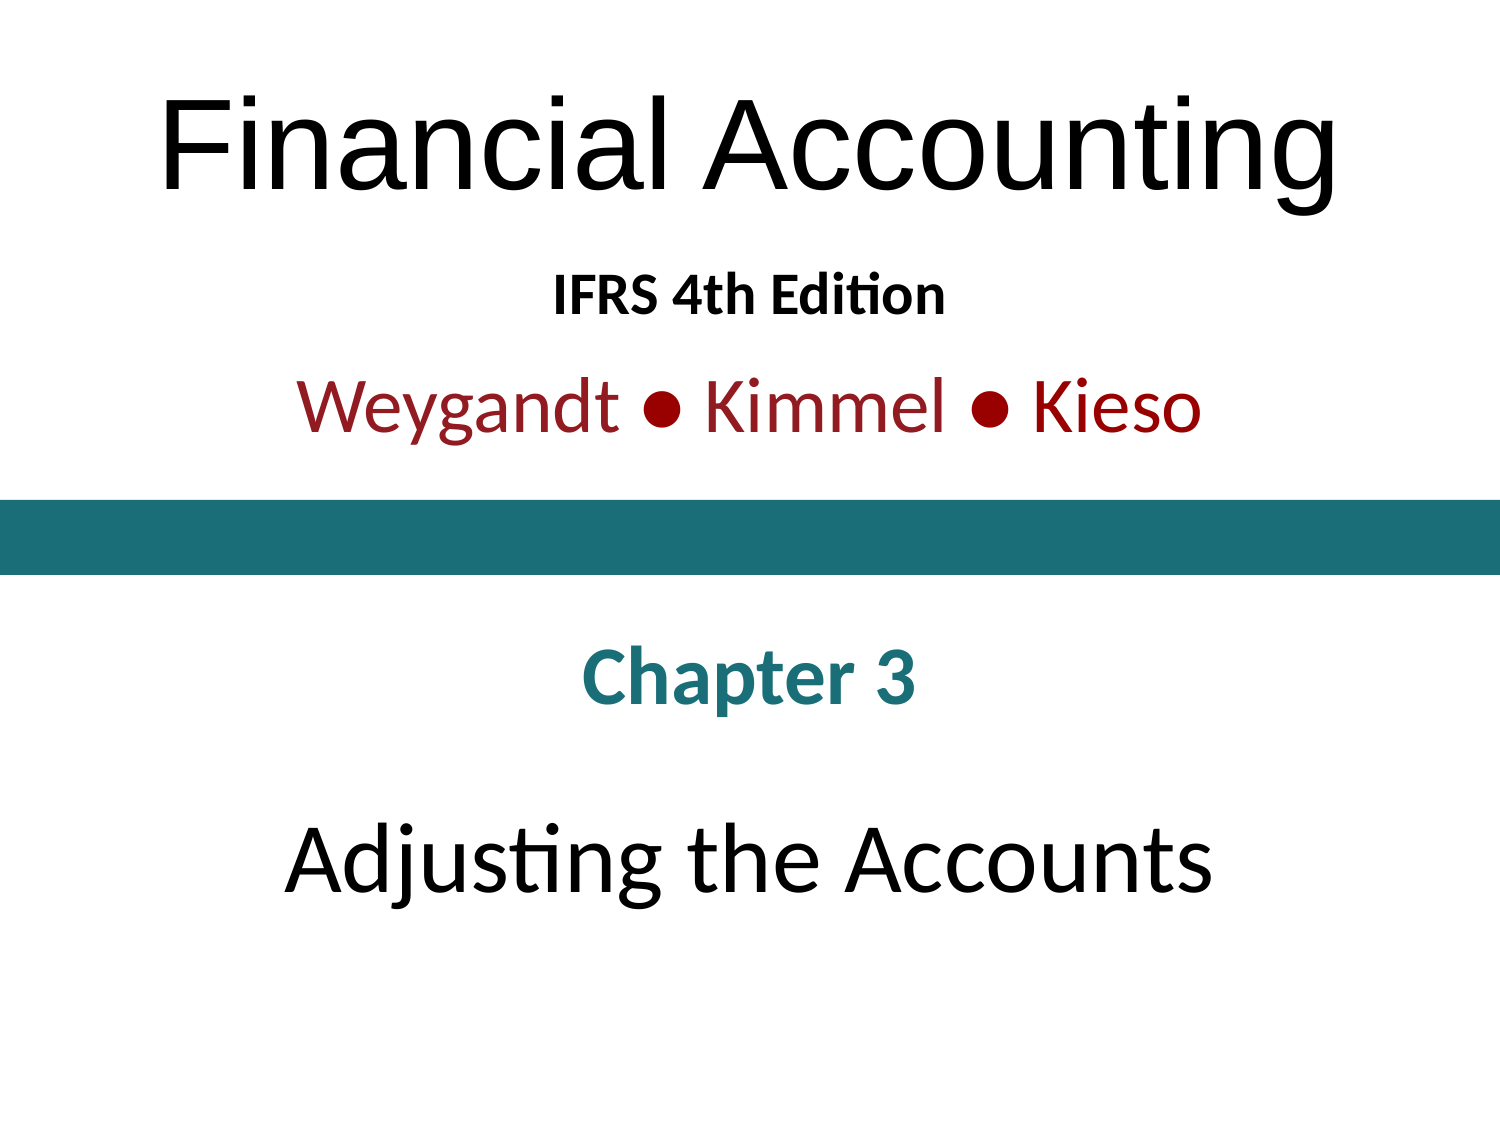

# Financial Accounting
IFRS 4th Edition
Weygandt ● Kimmel ● Kieso
Chapter 3
Adjusting the Accounts